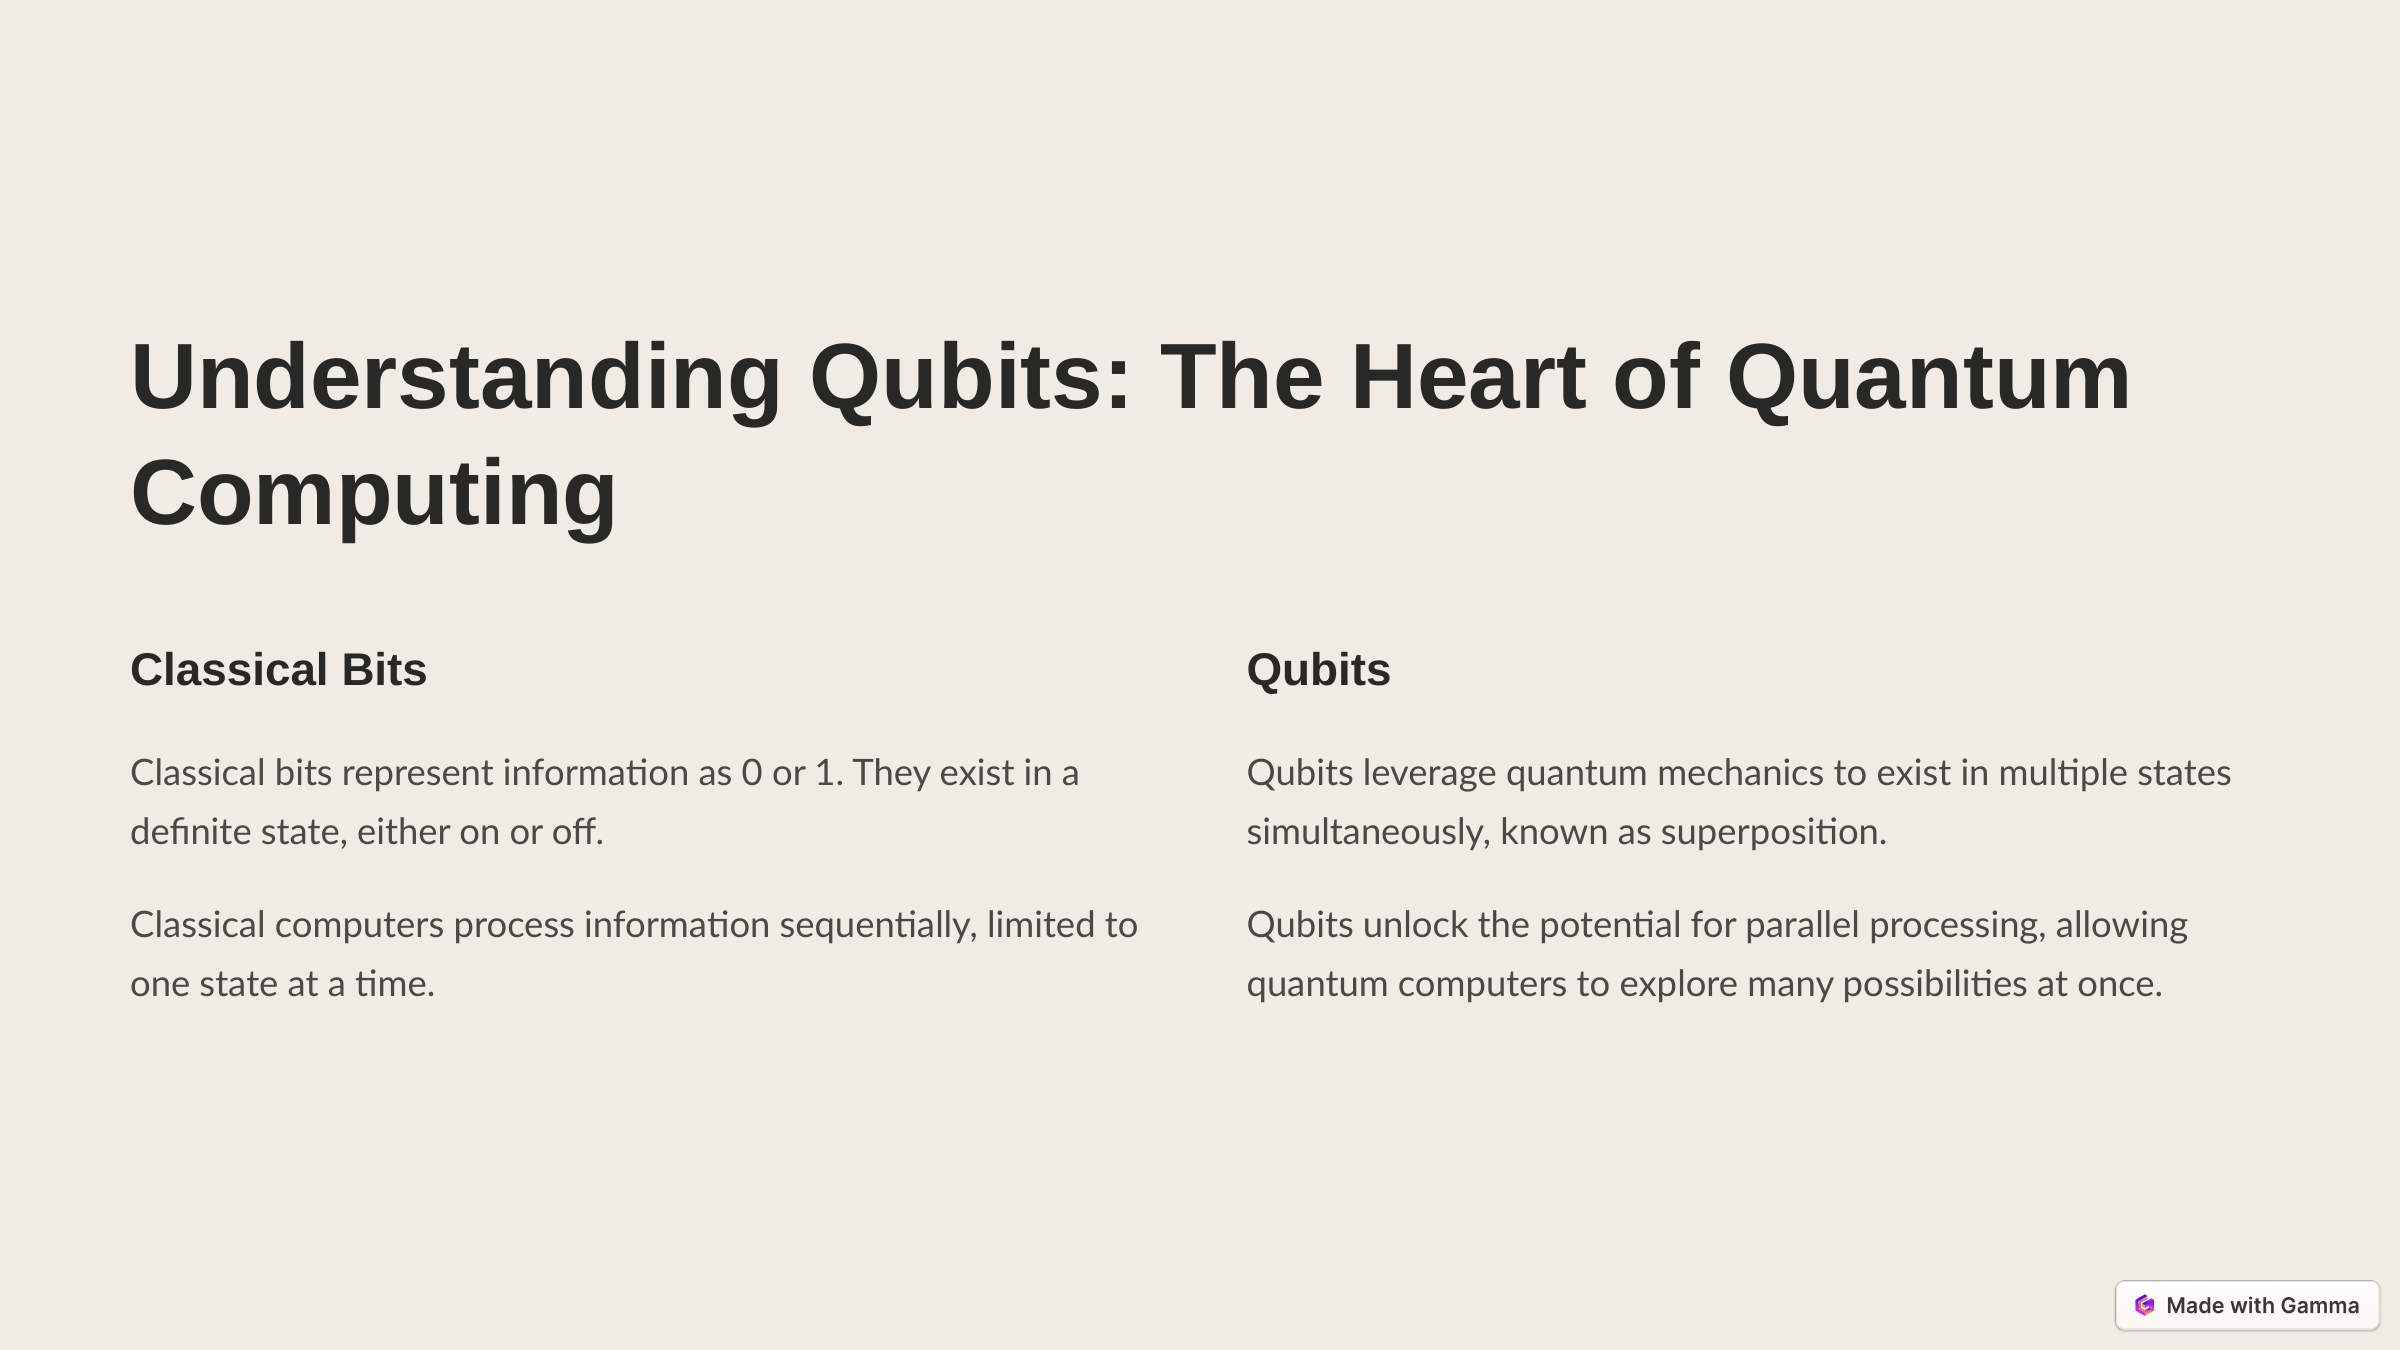

Understanding Qubits: The Heart of Quantum Computing
Classical Bits
Qubits
Classical bits represent information as 0 or 1. They exist in a definite state, either on or off.
Qubits leverage quantum mechanics to exist in multiple states simultaneously, known as superposition.
Classical computers process information sequentially, limited to one state at a time.
Qubits unlock the potential for parallel processing, allowing quantum computers to explore many possibilities at once.